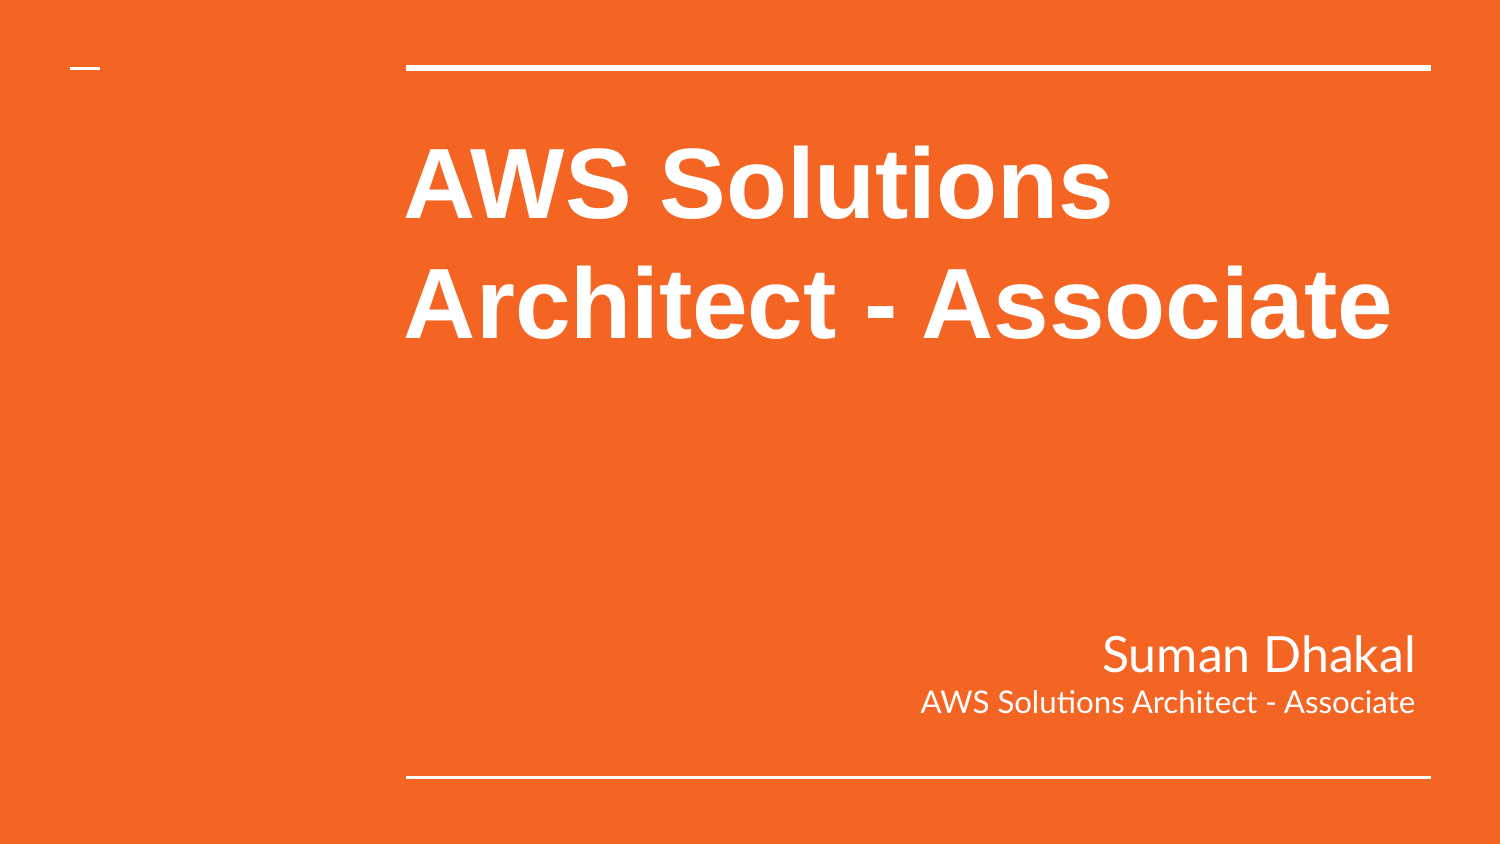

# AWS Solutions Architect - Associate
Suman Dhakal
AWS Solutions Architect - Associate